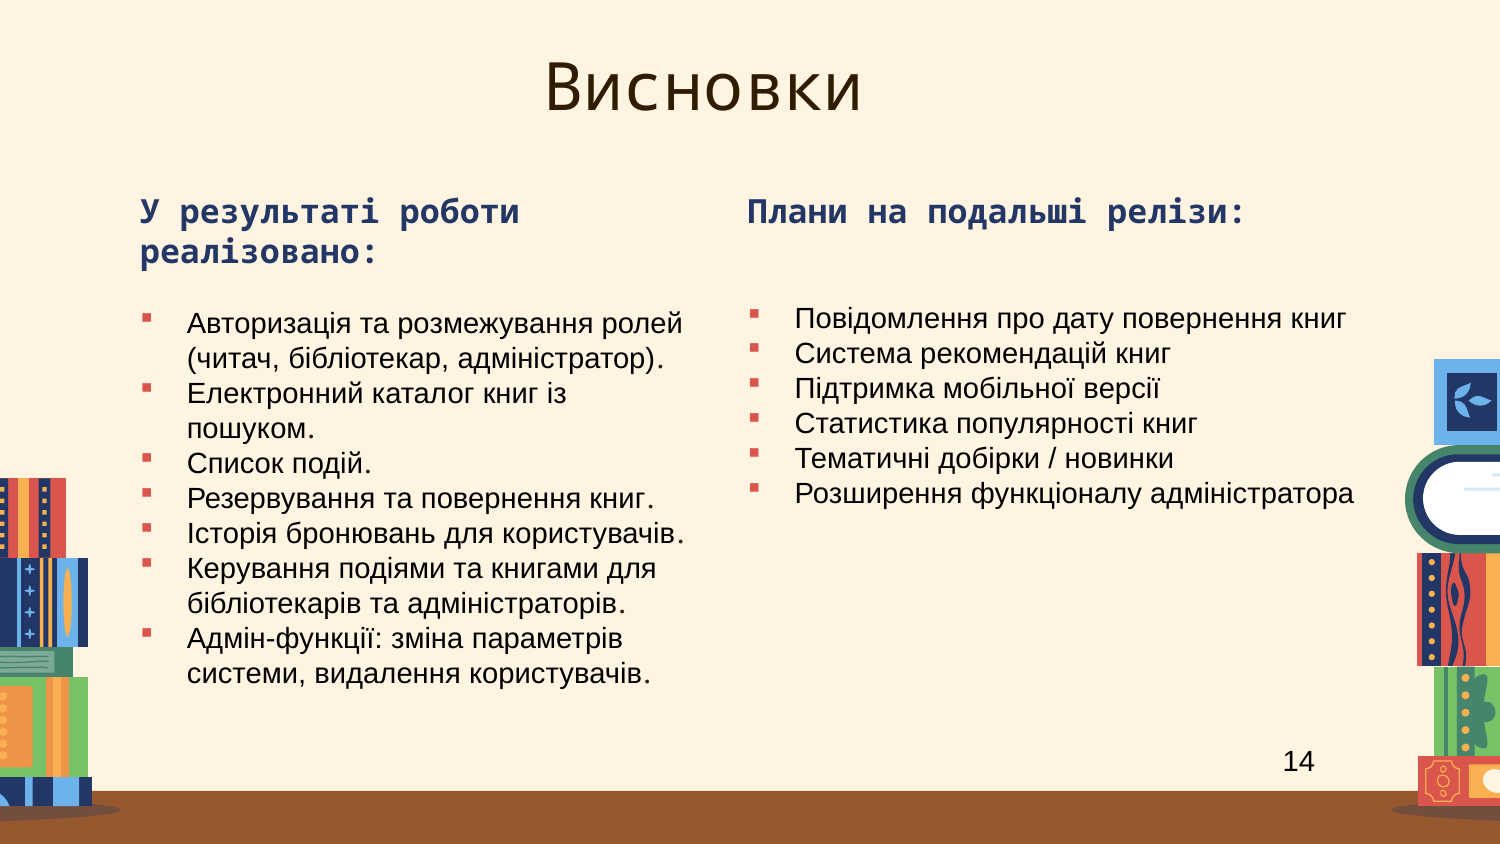

# Висновки
У результаті роботи реалізовано:

Авторизація та розмежування ролей (читач, бібліотекар, адміністратор).
Електронний каталог книг із пошуком.
Список подій.
Резервування та повернення книг.
Історія бронювань для користувачів.
Керування подіями та книгами для бібліотекарів та адміністраторів.
Адмін-функції: зміна параметрів системи, видалення користувачів.
Плани на подальші релізи:

Повідомлення про дату повернення книг
Система рекомендацій книг
Підтримка мобільної версії
Статистика популярності книг
Тематичні добірки / новинки
Розширення функціоналу адміністратора

14